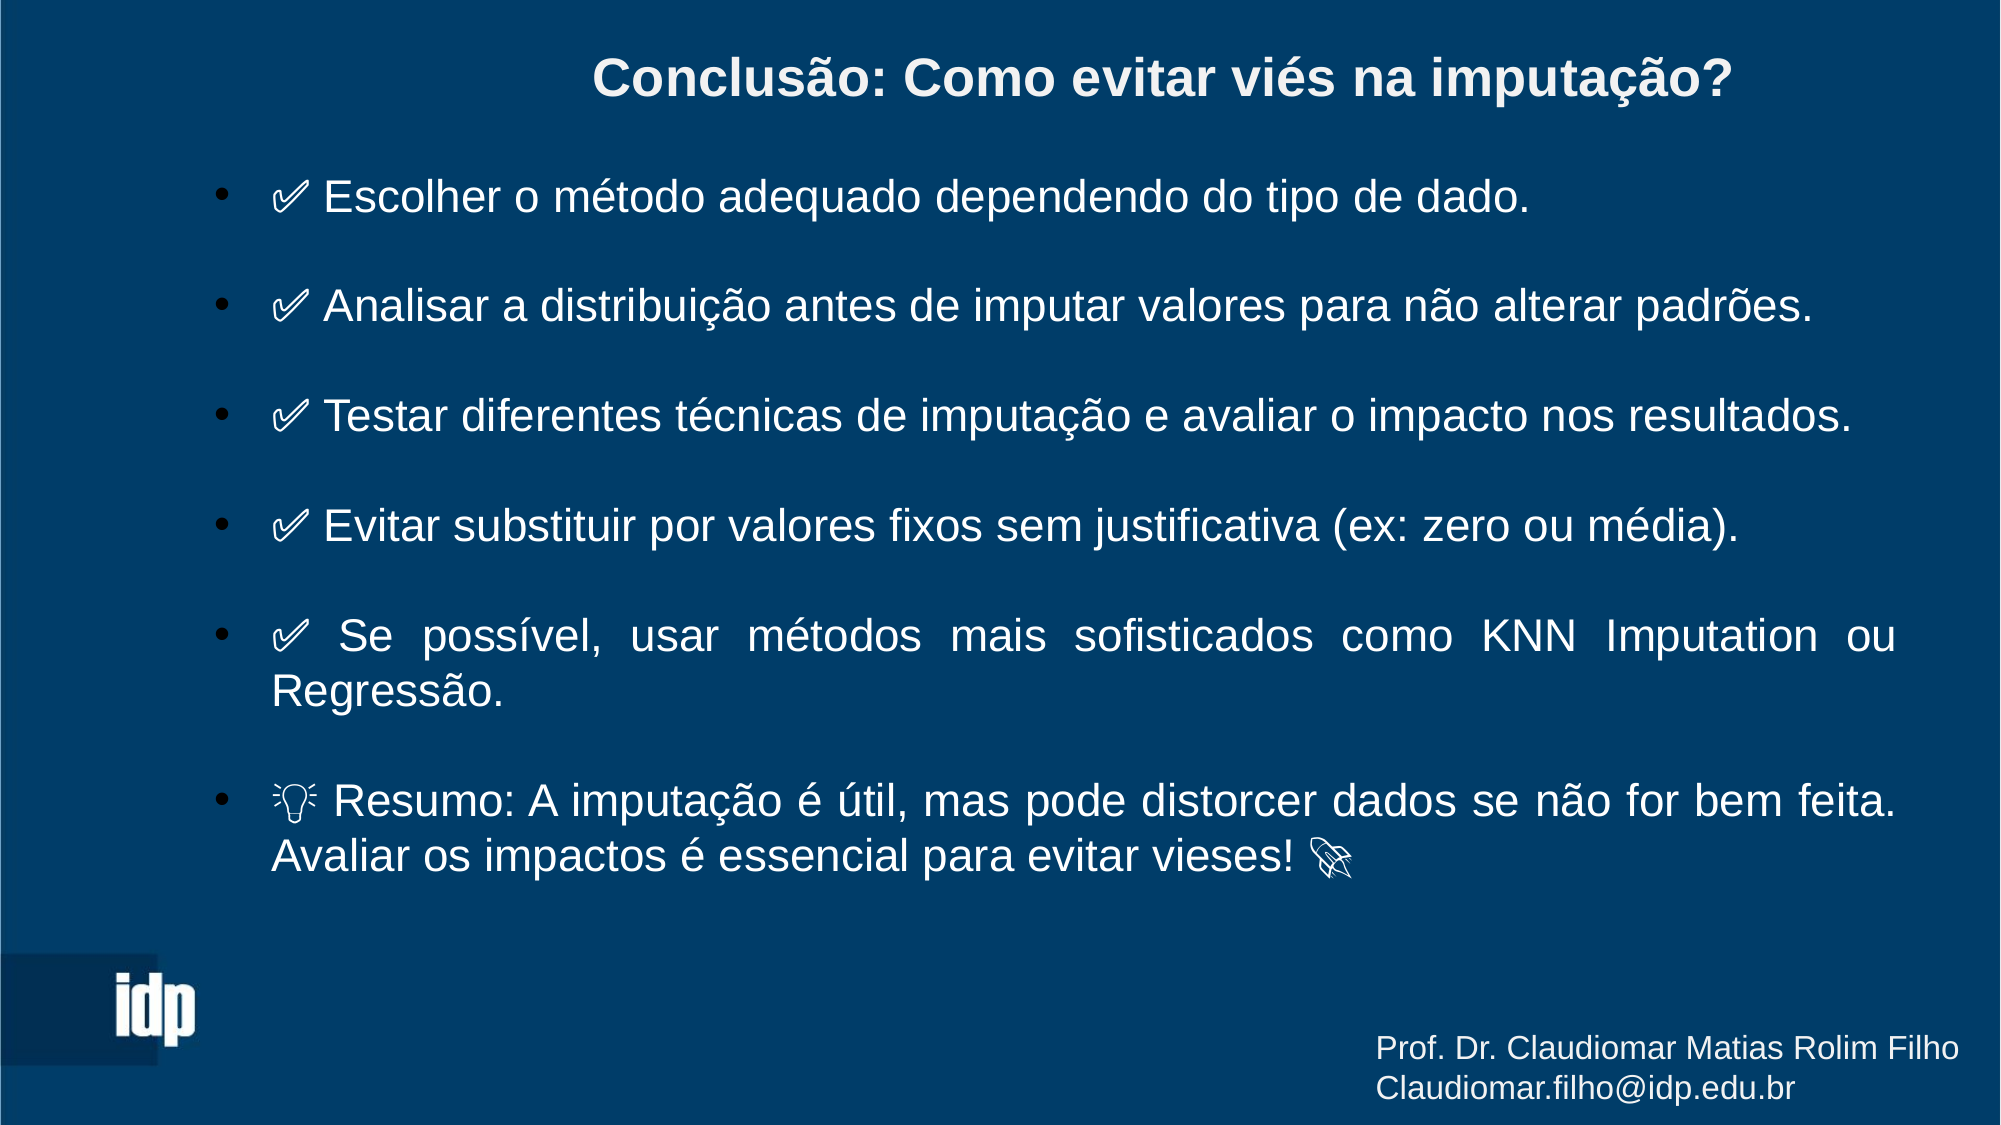

Conclusão: Como evitar viés na imputação?
✅ Escolher o método adequado dependendo do tipo de dado.

✅ Analisar a distribuição antes de imputar valores para não alterar padrões.

✅ Testar diferentes técnicas de imputação e avaliar o impacto nos resultados.

✅ Evitar substituir por valores fixos sem justificativa (ex: zero ou média).

✅ Se possível, usar métodos mais sofisticados como KNN Imputation ou Regressão.

💡 Resumo: A imputação é útil, mas pode distorcer dados se não for bem feita. Avaliar os impactos é essencial para evitar vieses! 🚀

Prof. Dr. Claudiomar Matias Rolim Filho
Claudiomar.filho@idp.edu.br